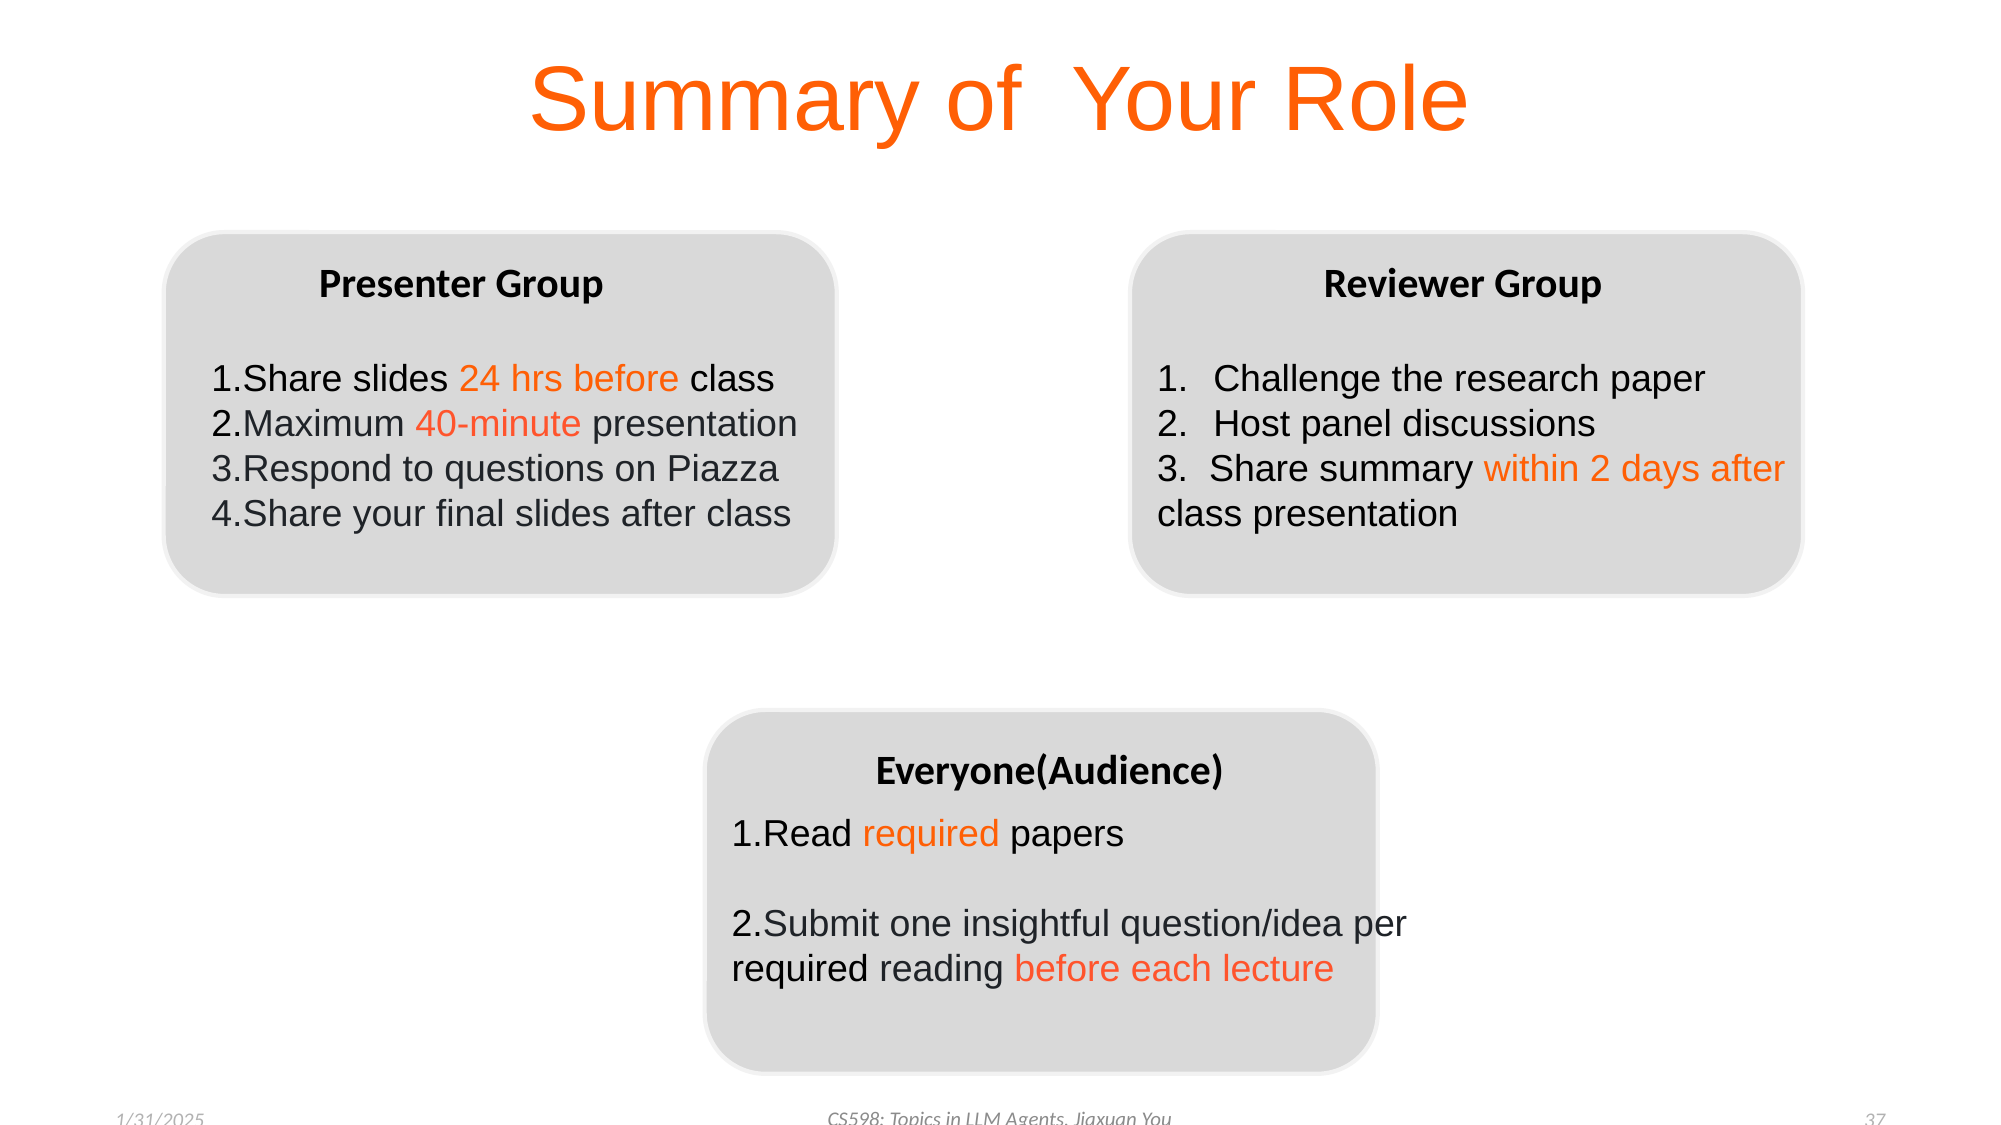

# Summary of  Your Role

Reviewer Group
Presenter Group
Challenge the research paper
Host panel discussions
3.  Share summary within 2 days after
class presentation

1.Share slides 24 hrs before class
2.Maximum 40-minute presentation
3.Respond to questions on Piazza
4.Share your final slides after class

Everyone(Audience)
1.Read required papers

2.Submit one insightful question/idea per
required reading before each lecture

CS598: Topics in LLM Agents, Jiaxuan You
1/31/2025
37